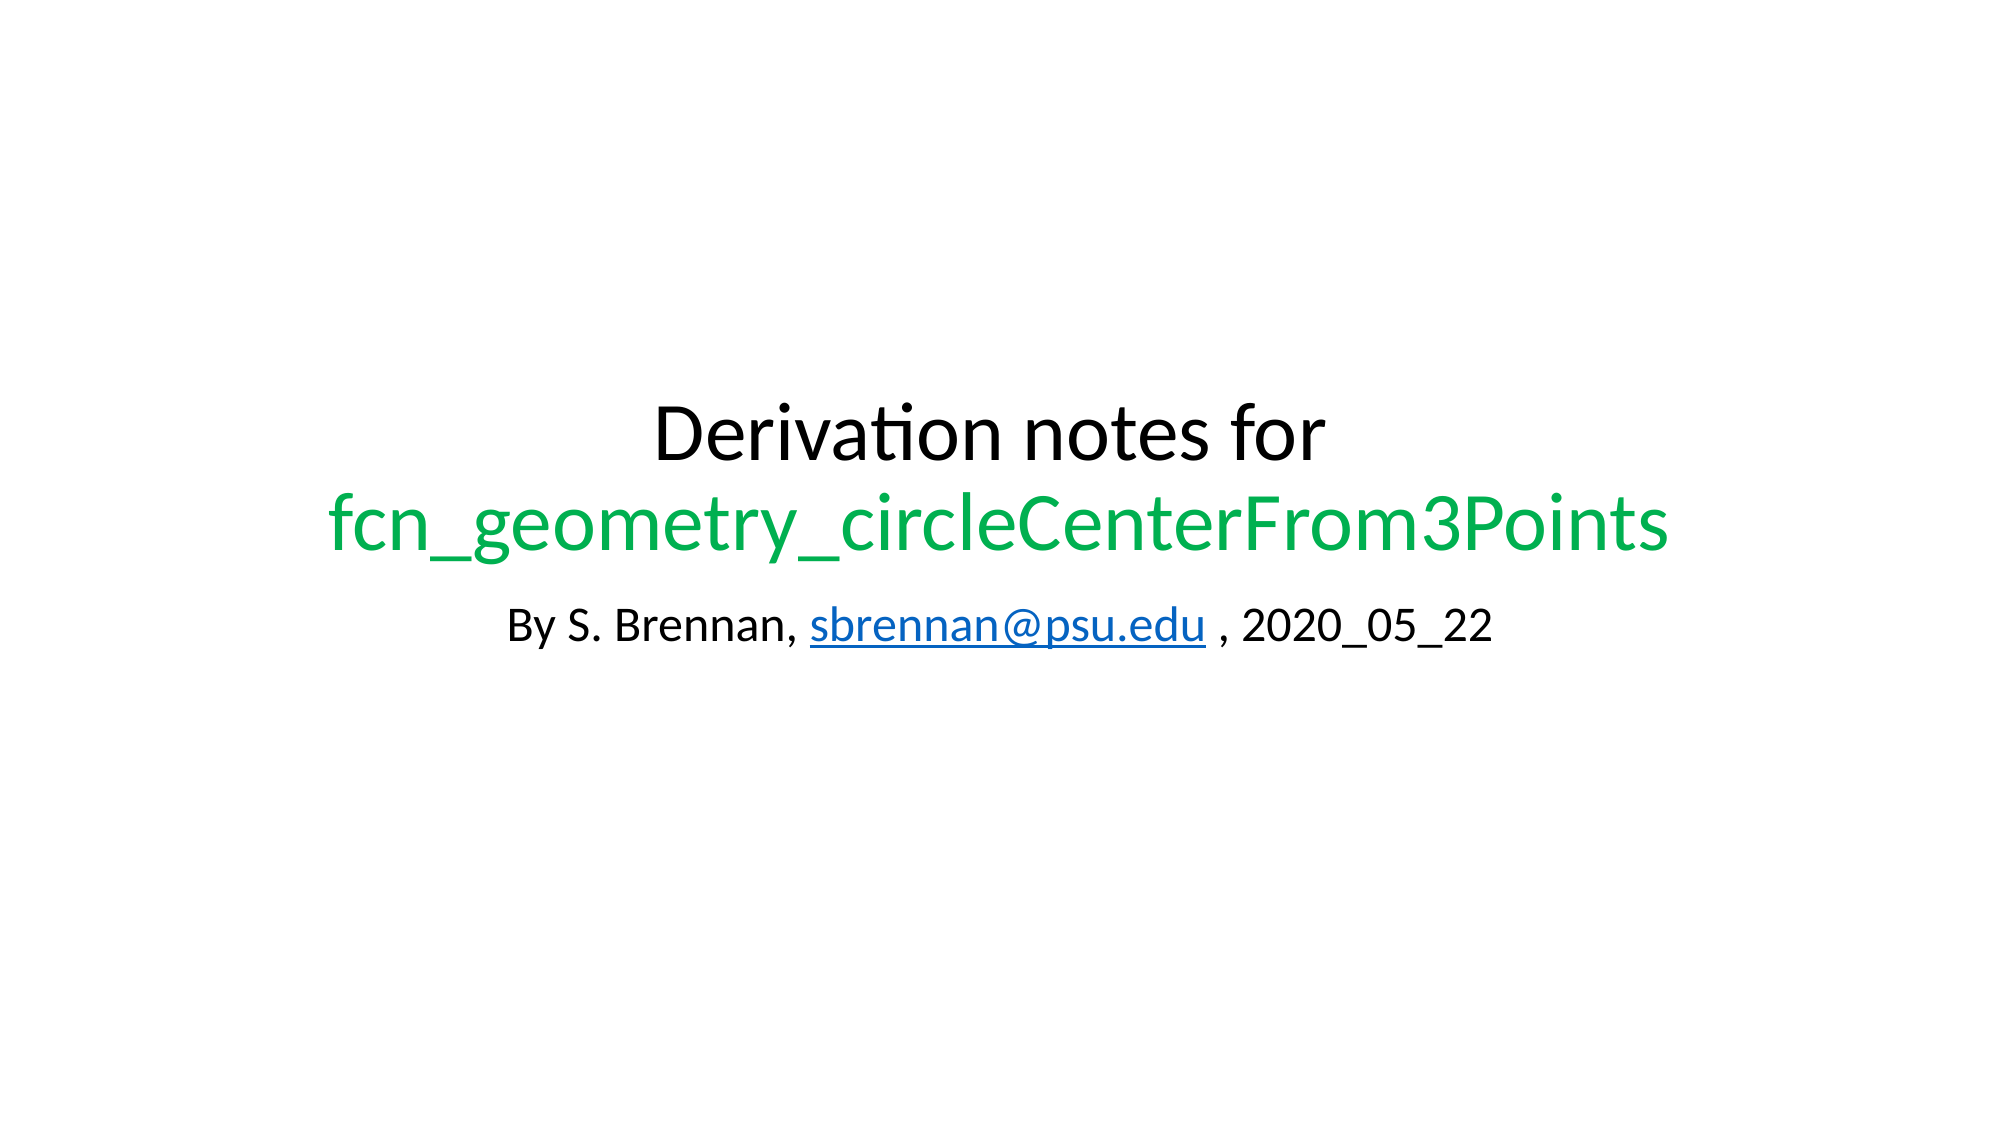

# Derivation notes for fcn_geometry_circleCenterFrom3Points
By S. Brennan, sbrennan@psu.edu , 2020_05_22